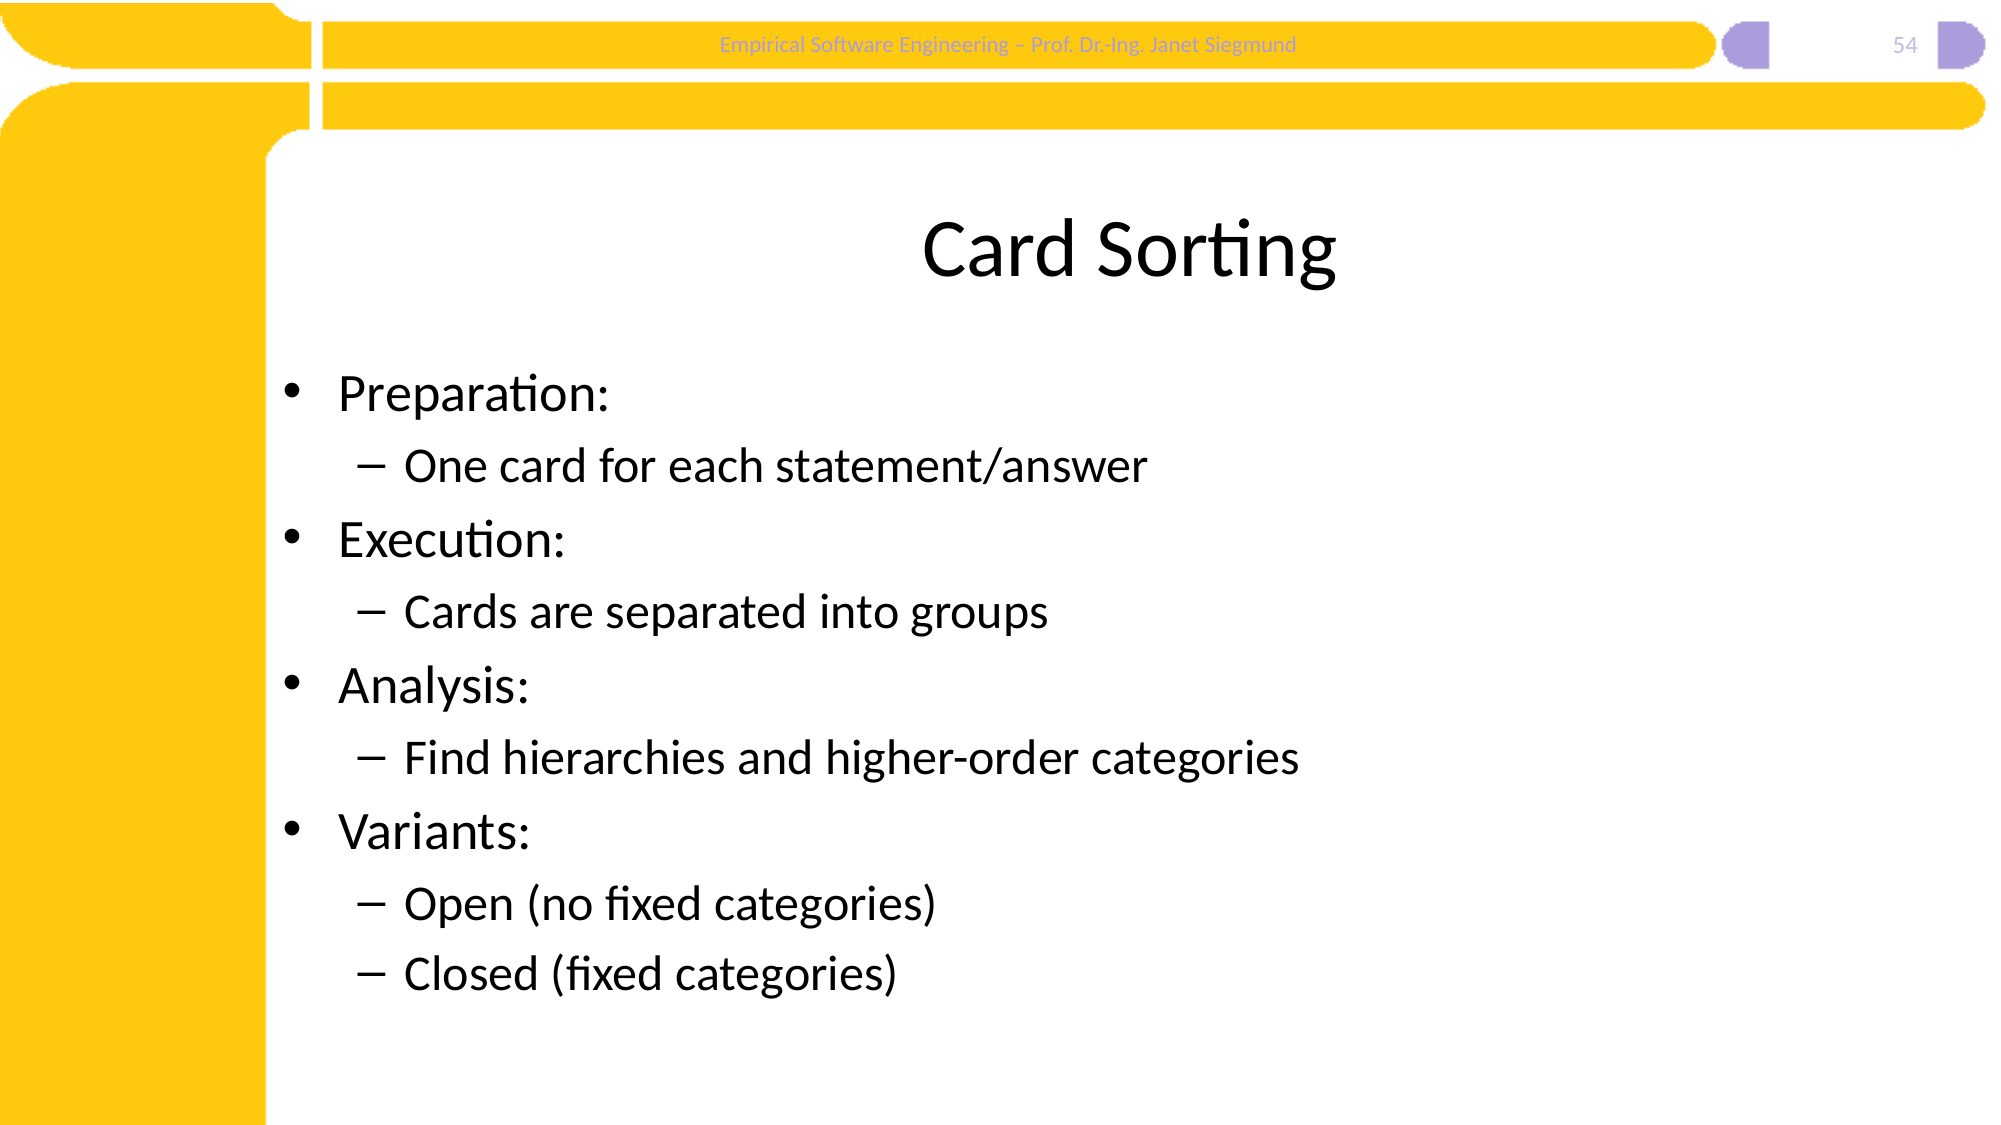

54
# Card Sorting
Preparation:
One card for each statement/answer
Execution:
Cards are separated into groups
Analysis:
Find hierarchies and higher-order categories
Variants:
Open (no fixed categories)
Closed (fixed categories)